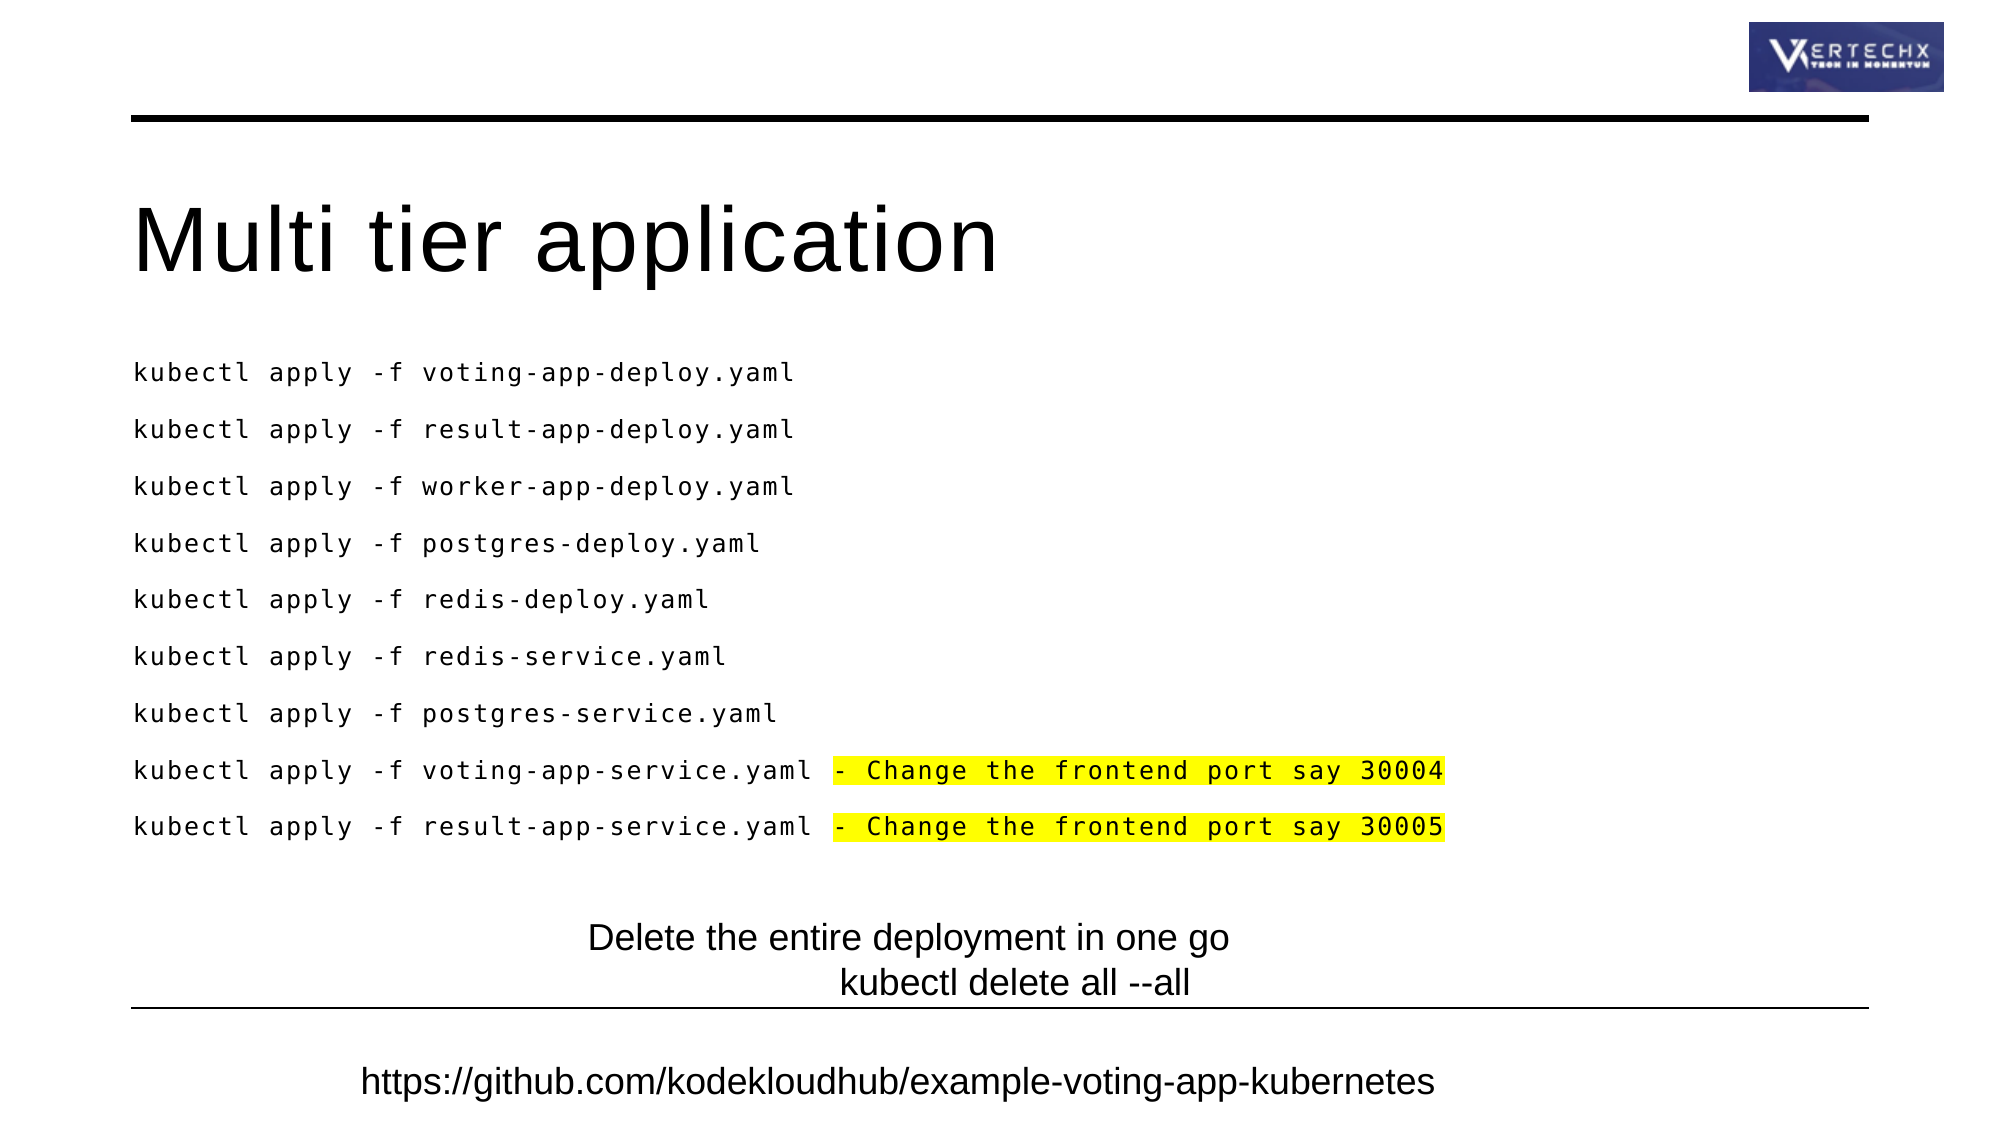

# Multi tier application
kubectl apply -f voting-app-deploy.yaml
kubectl apply -f result-app-deploy.yaml
kubectl apply -f worker-app-deploy.yaml
kubectl apply -f postgres-deploy.yaml
kubectl apply -f redis-deploy.yaml
kubectl apply -f redis-service.yaml
kubectl apply -f postgres-service.yaml
kubectl apply -f voting-app-service.yaml - Change the frontend port say 30004
kubectl apply -f result-app-service.yaml - Change the frontend port say 30005

Delete the entire deployment in one go
                        kubectl delete all --all
https://github.com/kodekloudhub/example-voting-app-kubernetes